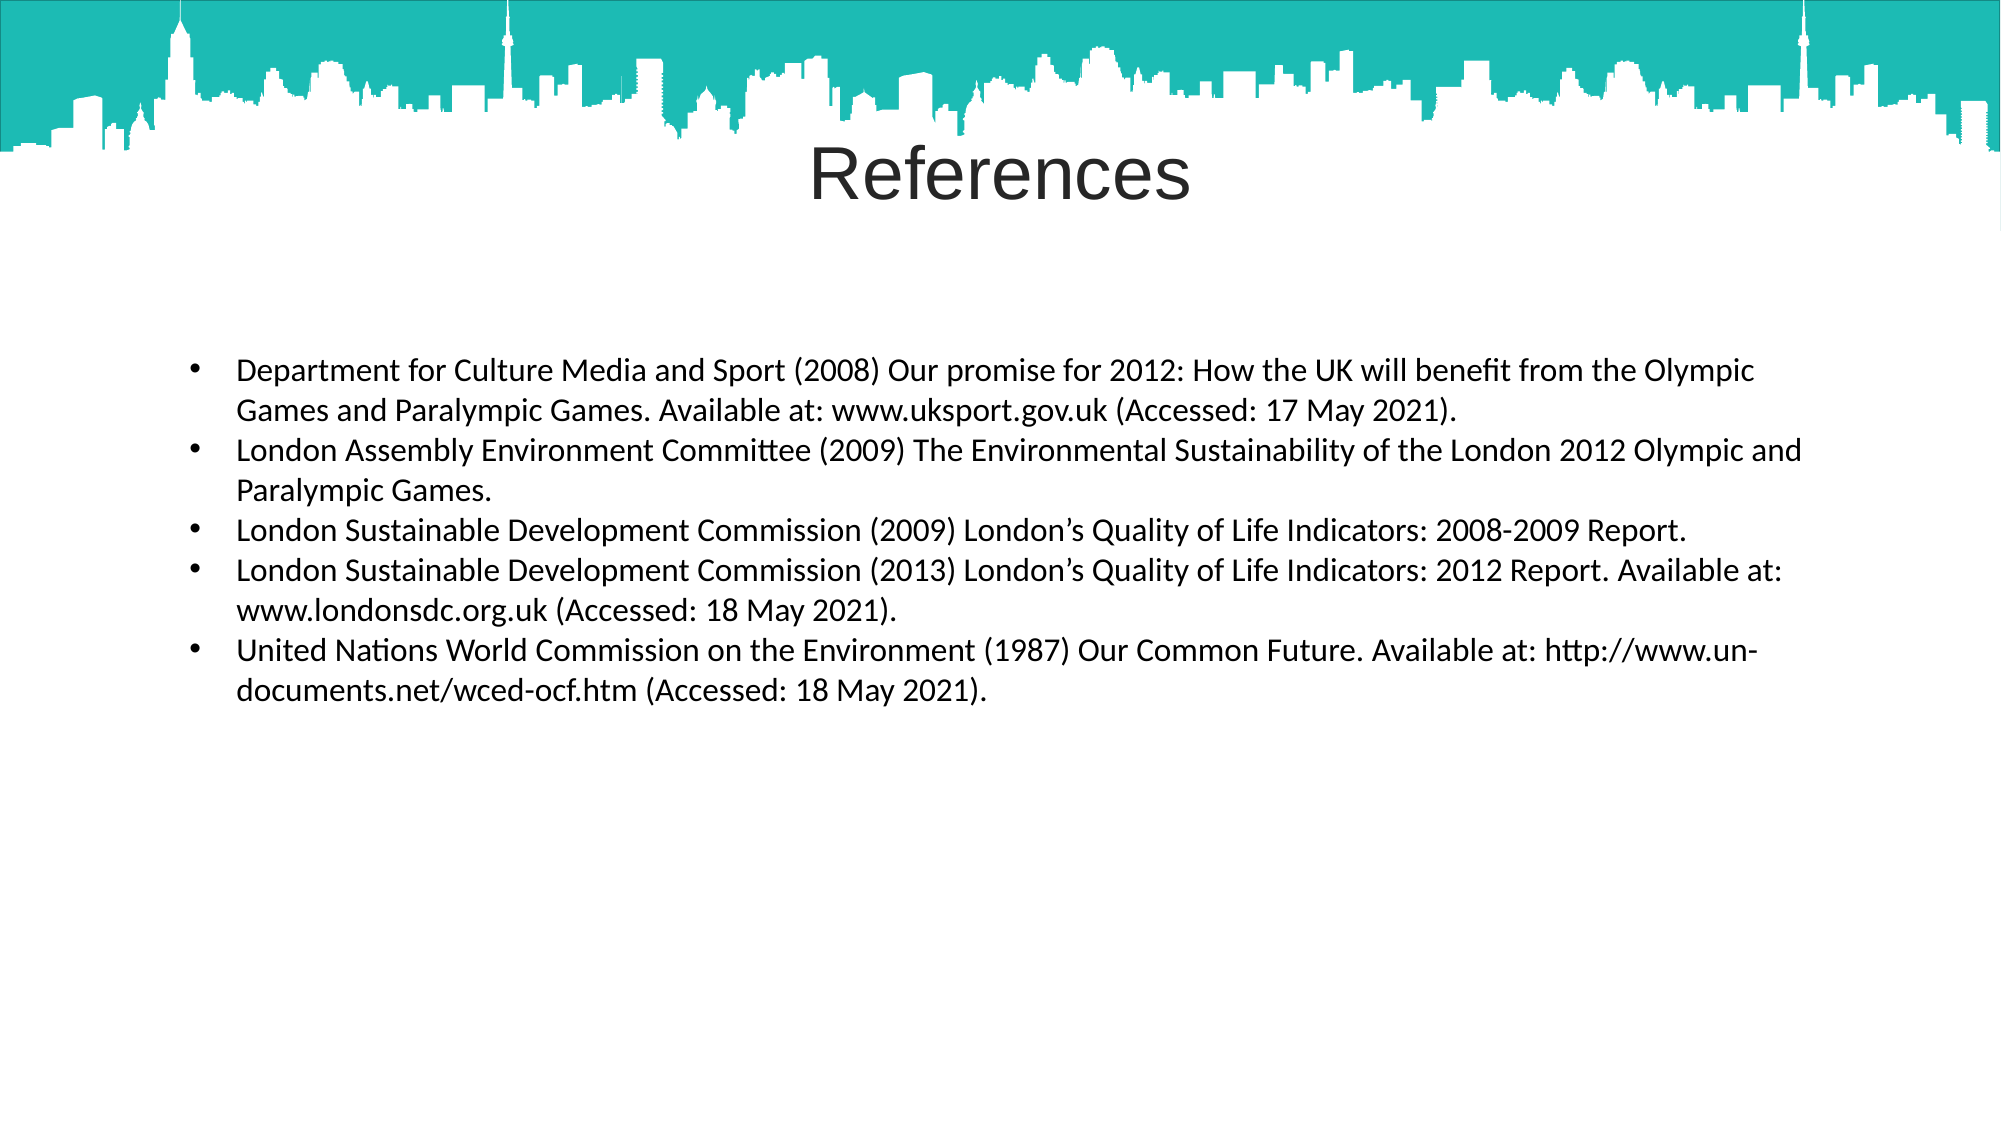

References

Department for Culture Media and Sport (2008) Our promise for 2012: How the UK will benefit from the Olympic Games and Paralympic Games. Available at: www.uksport.gov.uk (Accessed: 17 May 2021).
London Assembly Environment Committee (2009) The Environmental Sustainability of the London 2012 Olympic and Paralympic Games.
London Sustainable Development Commission (2009) London’s Quality of Life Indicators: 2008-2009 Report.
London Sustainable Development Commission (2013) London’s Quality of Life Indicators: 2012 Report. Available at: www.londonsdc.org.uk (Accessed: 18 May 2021).
United Nations World Commission on the Environment (1987) Our Common Future. Available at: http://www.un-documents.net/wced-ocf.htm (Accessed: 18 May 2021).